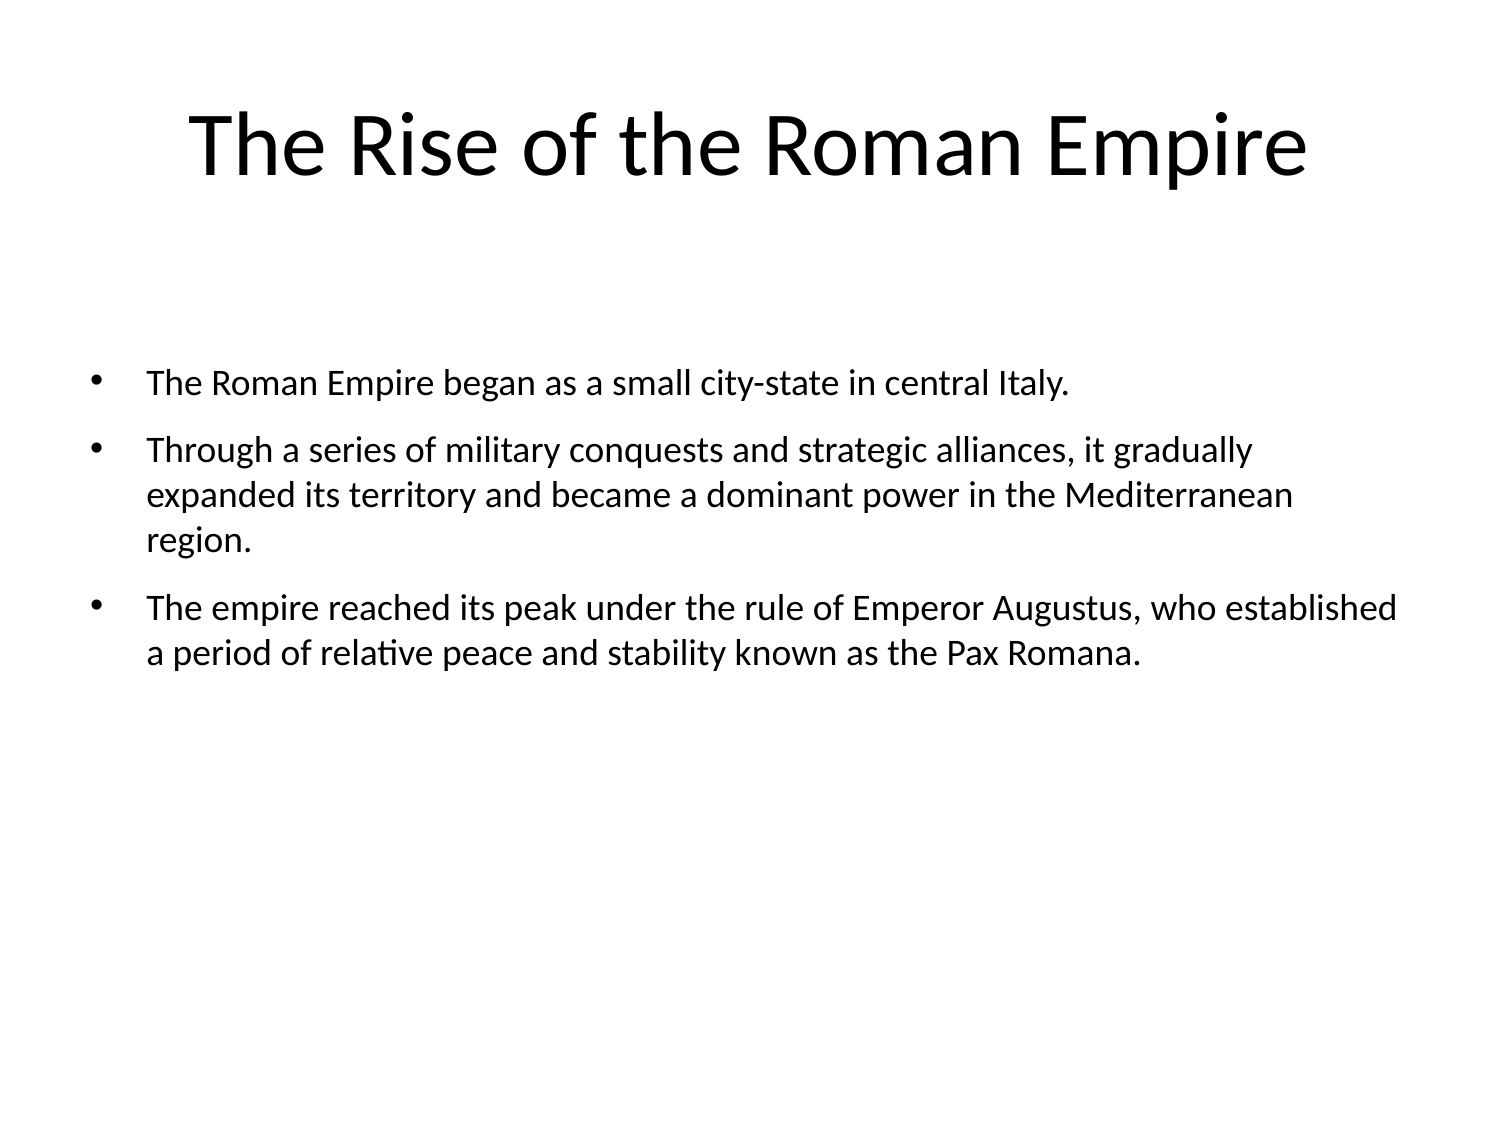

# The Rise of the Roman Empire

The Roman Empire began as a small city-state in central Italy.
Through a series of military conquests and strategic alliances, it gradually expanded its territory and became a dominant power in the Mediterranean region.
The empire reached its peak under the rule of Emperor Augustus, who established a period of relative peace and stability known as the Pax Romana.